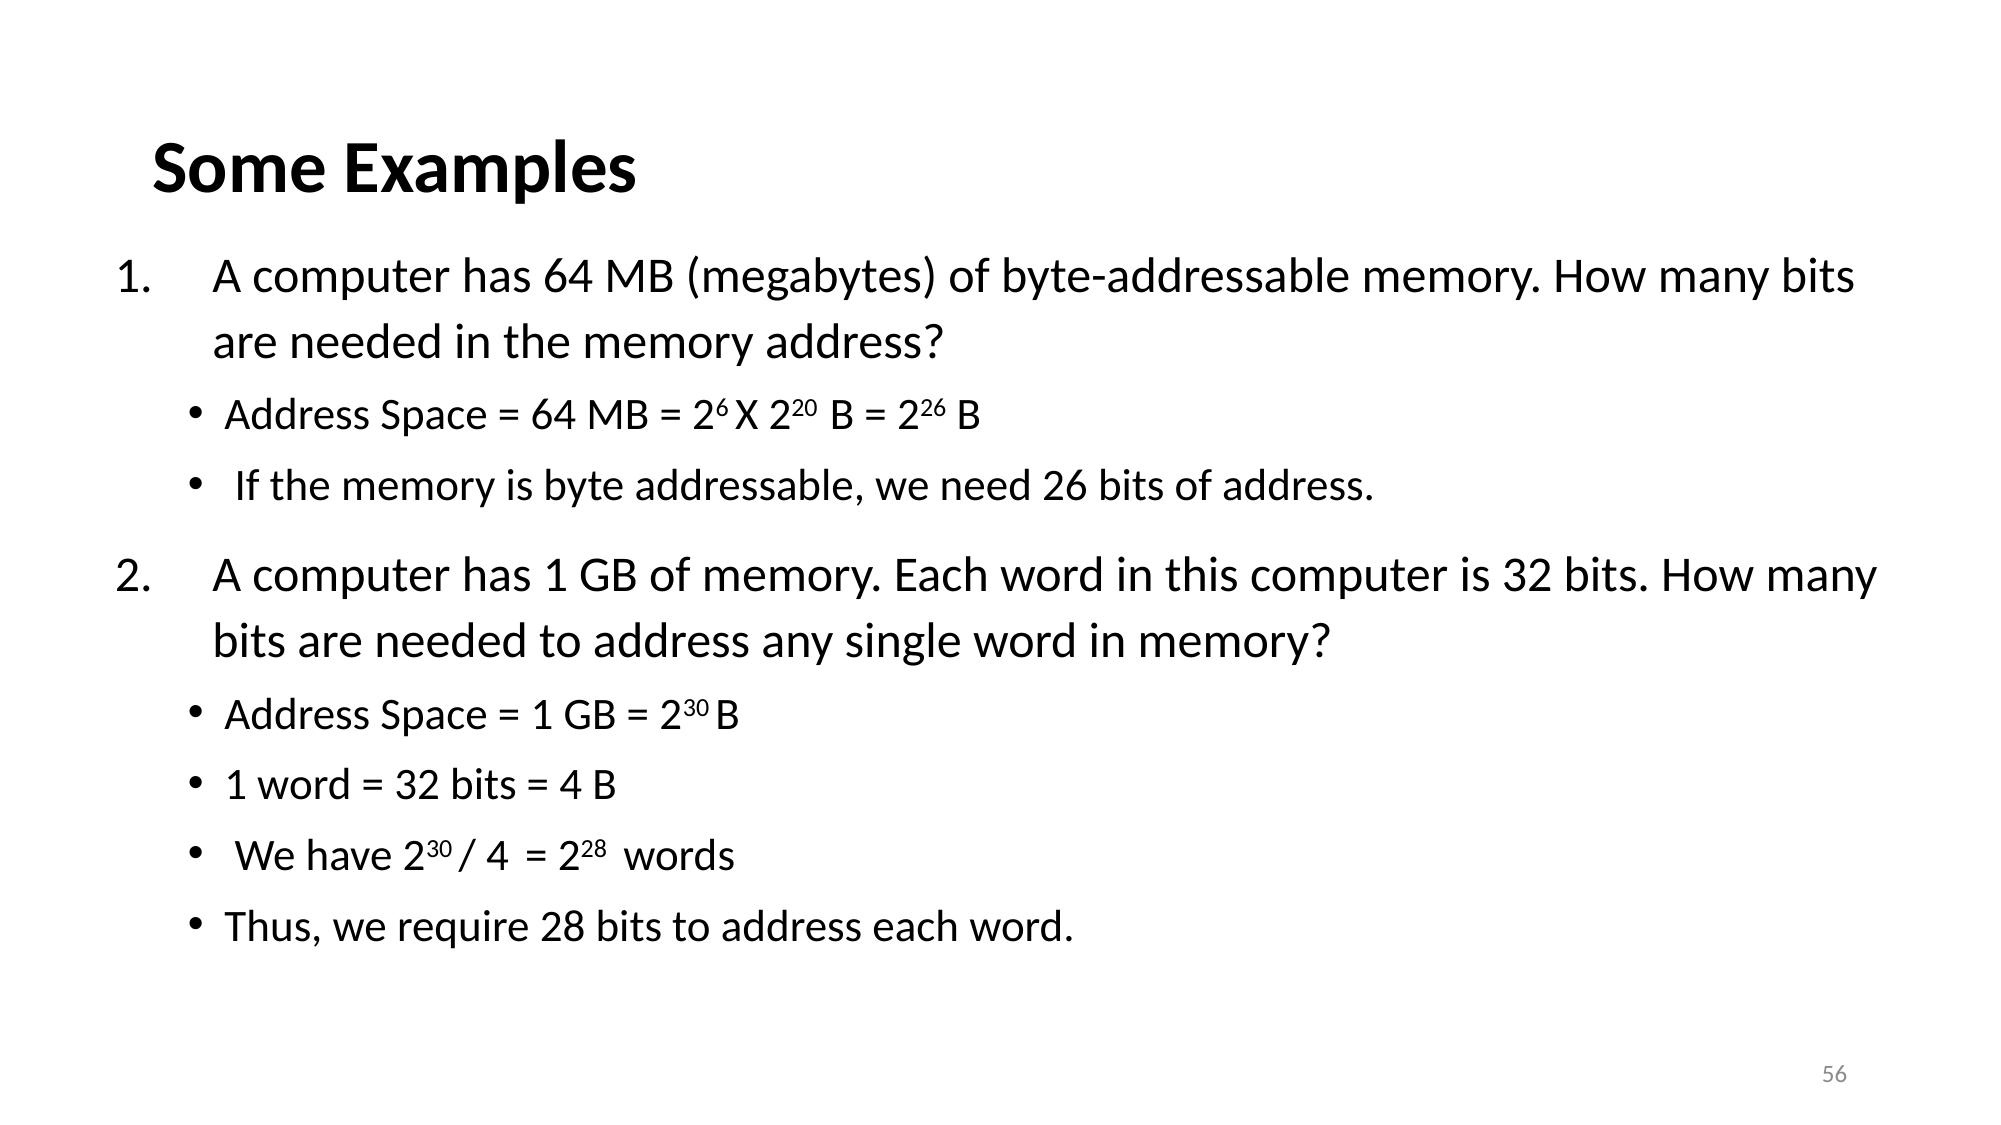

# Some Examples
A computer has 64 MB (megabytes) of byte-addressable memory. How many bits are needed in the memory address?
Address Space = 64 MB = 26 X 220  B = 226 B
 If the memory is byte addressable, we need 26 bits of address.
A computer has 1 GB of memory. Each word in this computer is 32 bits. How many bits are needed to address any single word in memory?
Address Space = 1 GB = 230 B
1 word = 32 bits = 4 B
 We have 230 / 4  = 228  words
Thus, we require 28 bits to address each word.

56